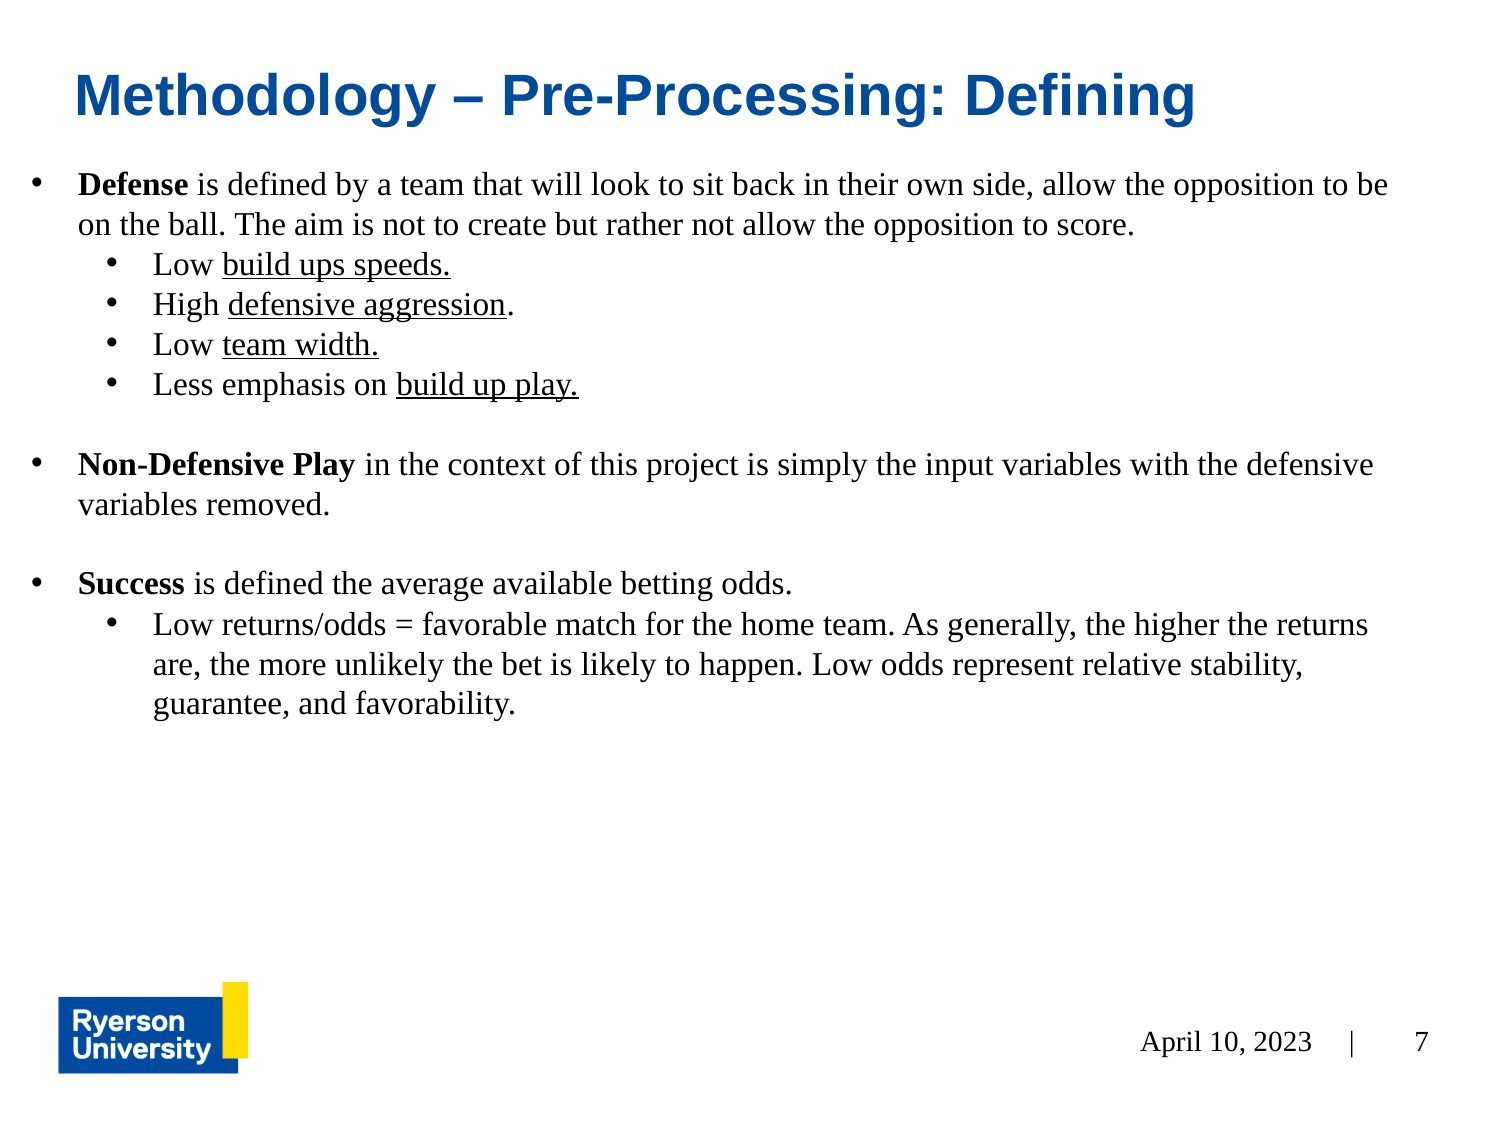

Methodology – Pre-Processing: Defining
Defense is defined by a team that will look to sit back in their own side, allow the opposition to be on the ball. The aim is not to create but rather not allow the opposition to score.
Low build ups speeds.
High defensive aggression.
Low team width.
Less emphasis on build up play.

Non-Defensive Play in the context of this project is simply the input variables with the defensive variables removed.

Success is defined the average available betting odds.
Low returns/odds = favorable match for the home team. As generally, the higher the returns are, the more unlikely the bet is likely to happen. Low odds represent relative stability, guarantee, and favorability.

7
April 10, 2023     |